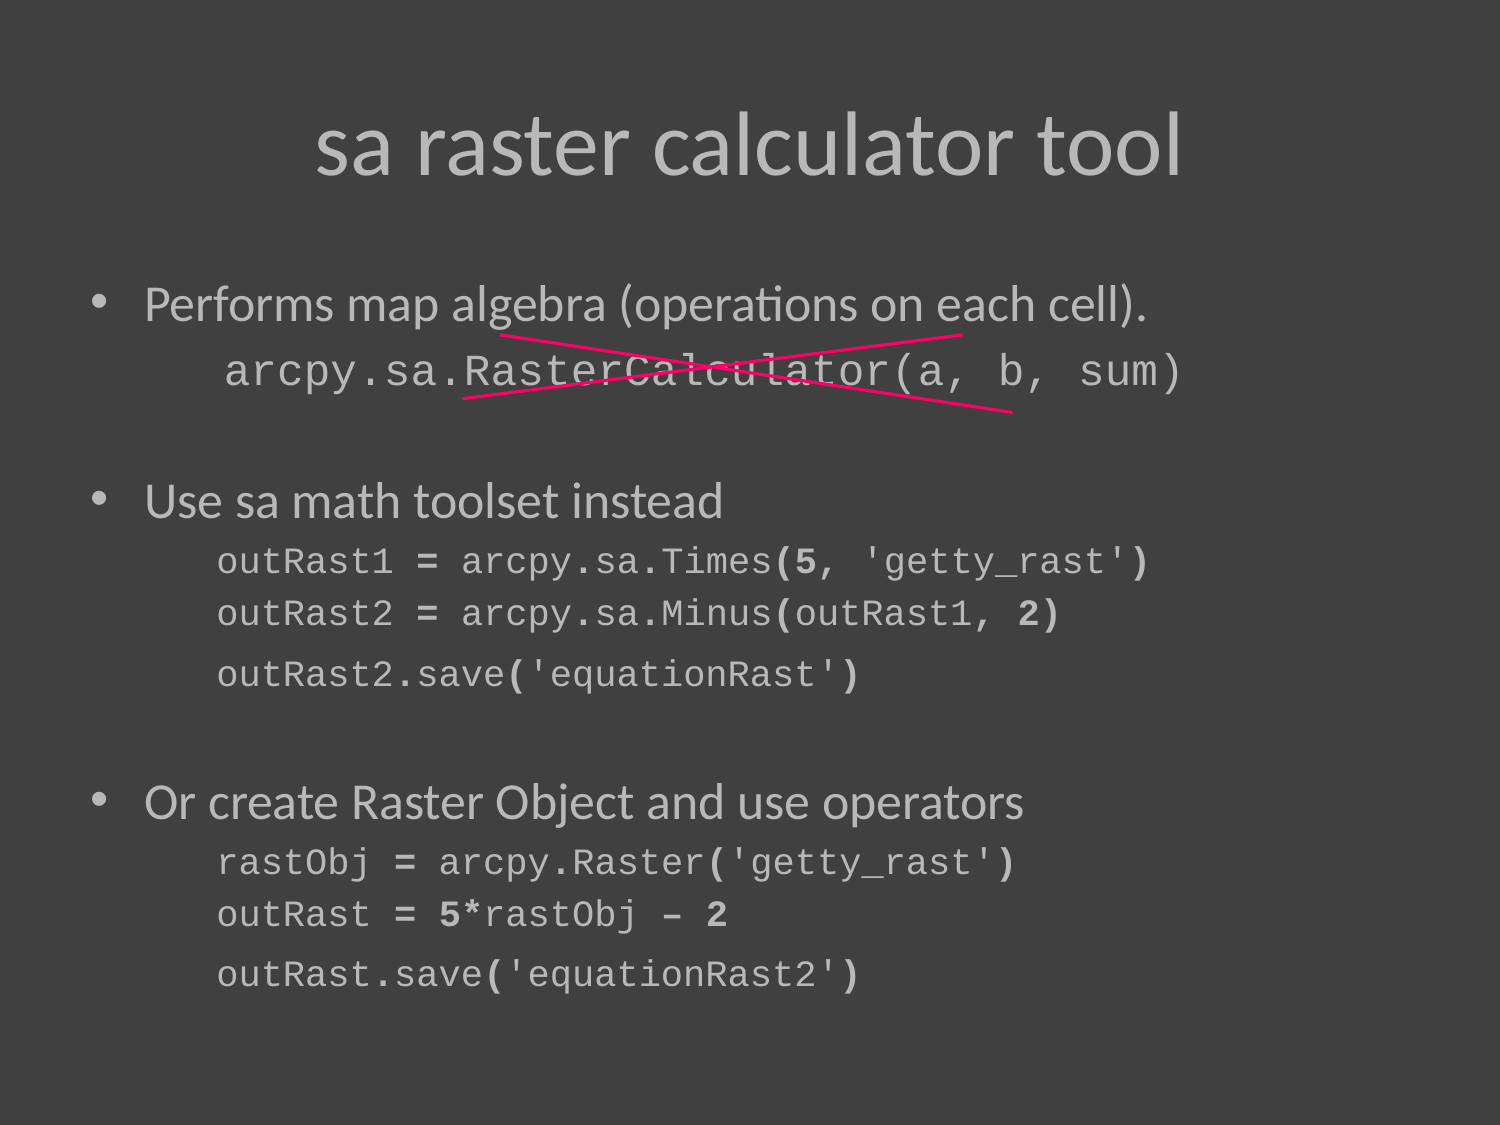

# sa raster calculator tool
Performs map algebra (operations on each cell).
     arcpy.sa.RasterCalculator(a, b, sum)

Use sa math toolset instead
outRast1 = arcpy.sa.Times(5, 'getty_rast')
outRast2 = arcpy.sa.Minus(outRast1, 2)
outRast2.save('equationRast')

Or create Raster Object and use operators
rastObj = arcpy.Raster('getty_rast')
outRast = 5*rastObj – 2
outRast.save('equationRast2')